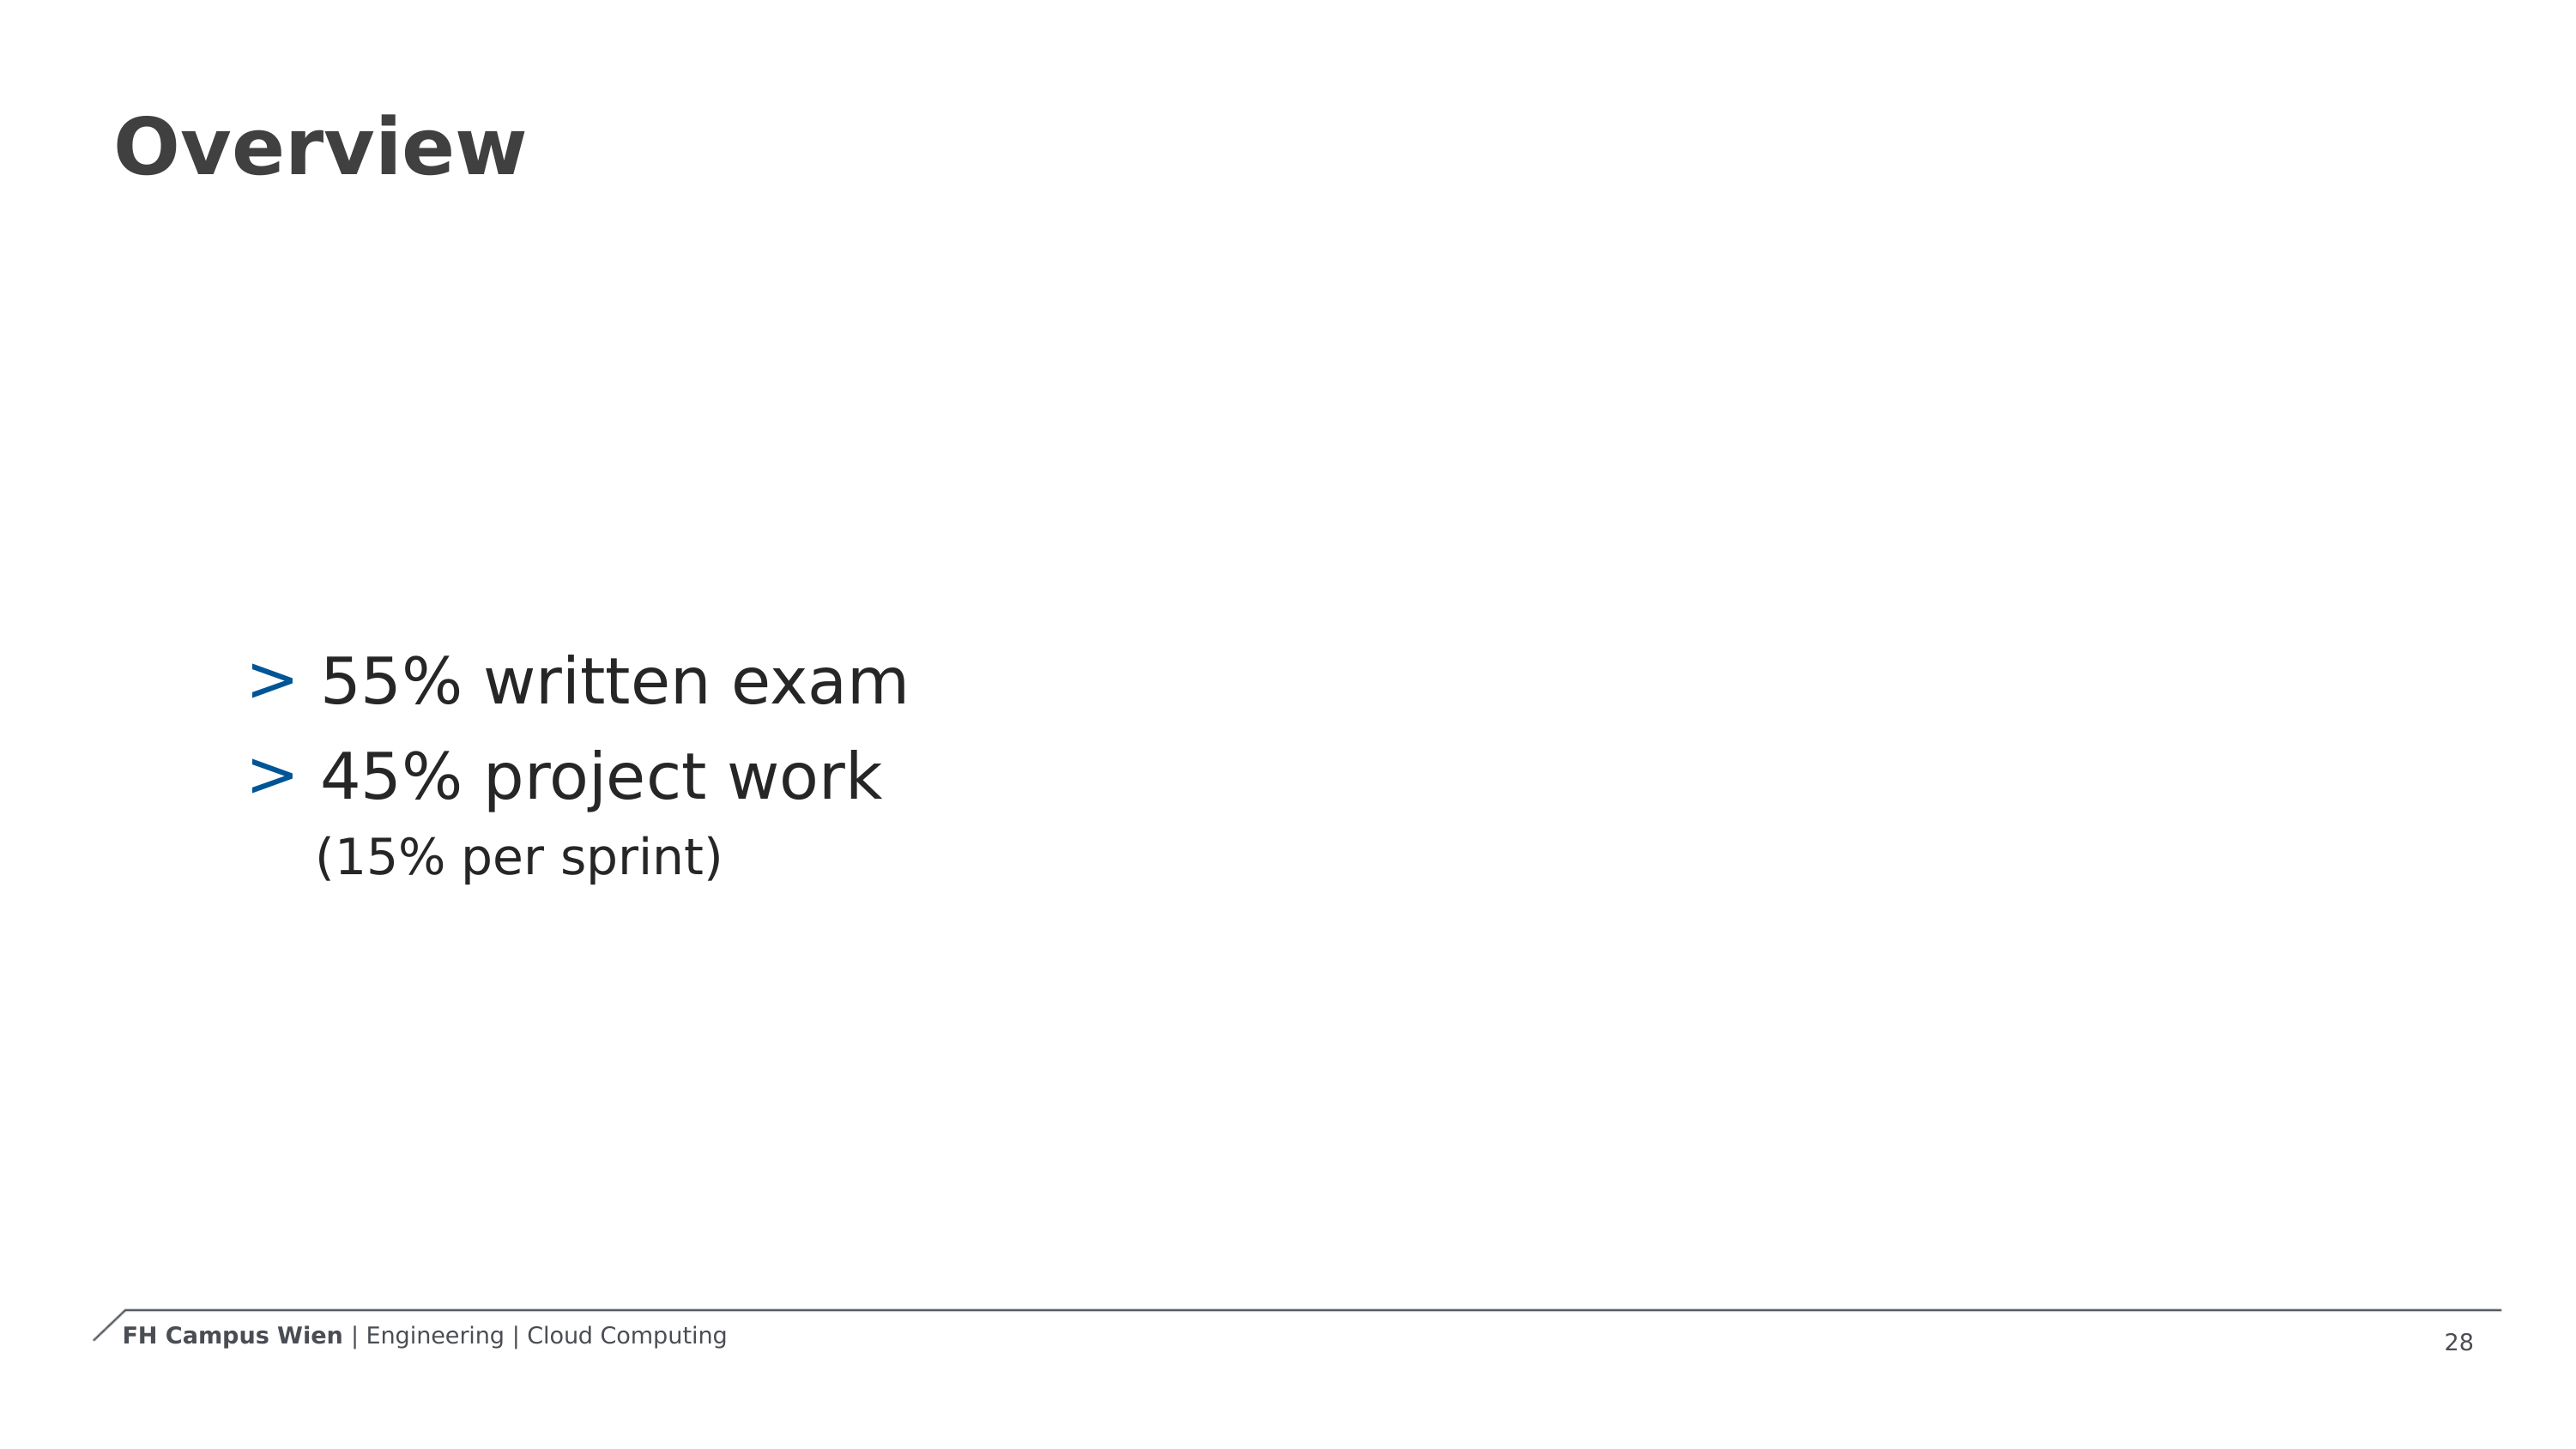

# Overview
 55% written exam
 45% project work
 (15% per sprint)